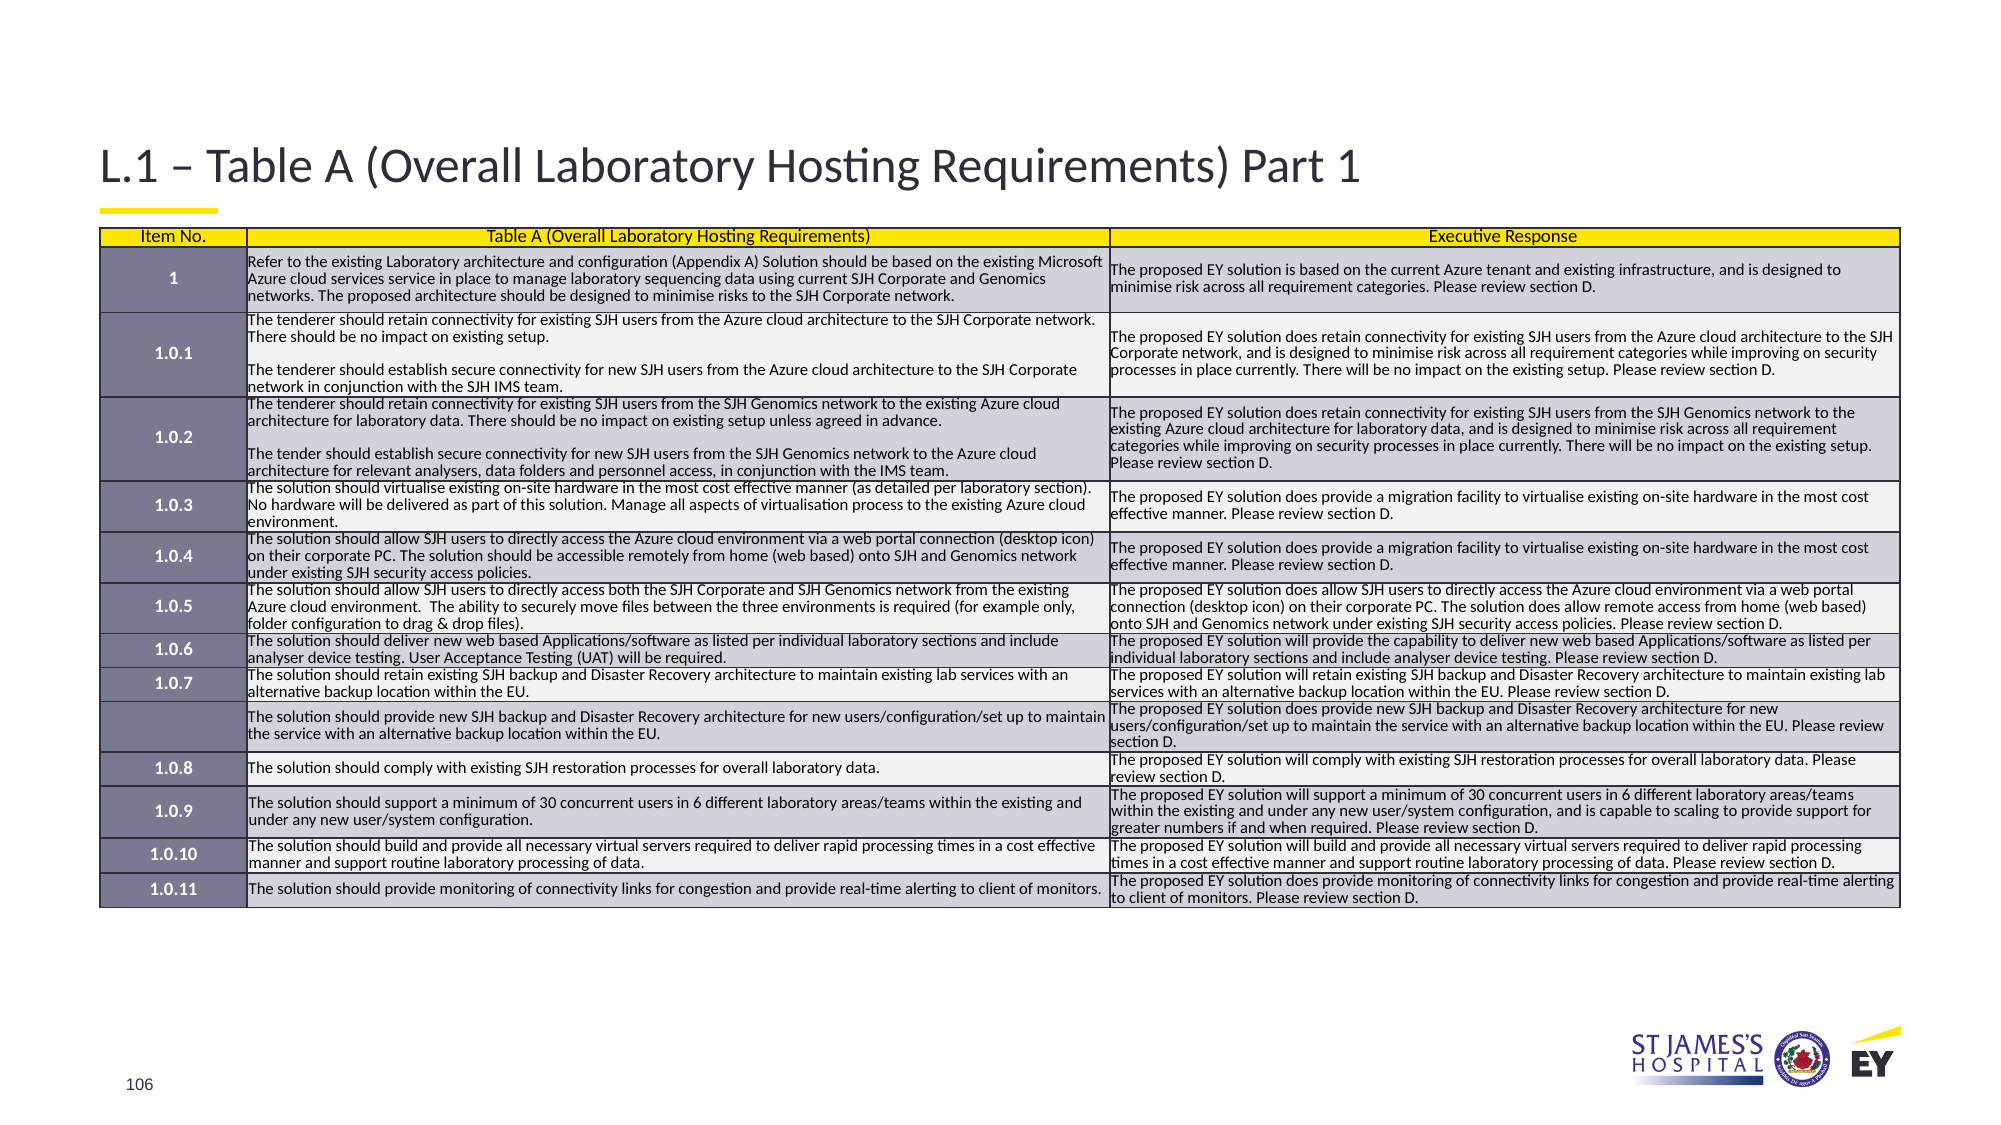

L.1 – Table A (Overall Laboratory Hosting Requirements) Part 1
| Item No. | Table A (Overall Laboratory Hosting Requirements) | Executive Response |
| --- | --- | --- |
| 1 | Refer to the existing Laboratory architecture and configuration (Appendix A) Solution should be based on the existing Microsoft Azure cloud services service in place to manage laboratory sequencing data using current SJH Corporate and Genomics networks. The proposed architecture should be designed to minimise risks to the SJH Corporate network. | The proposed EY solution is based on the current Azure tenant and existing infrastructure, and is designed to minimise risk across all requirement categories. Please review section D. |
| 1.0.1 | The tenderer should retain connectivity for existing SJH users from the Azure cloud architecture to the SJH Corporate network. There should be no impact on existing setup. The tenderer should establish secure connectivity for new SJH users from the Azure cloud architecture to the SJH Corporate network in conjunction with the SJH IMS team. | The proposed EY solution does retain connectivity for existing SJH users from the Azure cloud architecture to the SJH Corporate network, and is designed to minimise risk across all requirement categories while improving on security processes in place currently. There will be no impact on the existing setup. Please review section D. |
| 1.0.2 | The tenderer should retain connectivity for existing SJH users from the SJH Genomics network to the existing Azure cloud architecture for laboratory data. There should be no impact on existing setup unless agreed in advance. The tender should establish secure connectivity for new SJH users from the SJH Genomics network to the Azure cloud architecture for relevant analysers, data folders and personnel access, in conjunction with the IMS team. | The proposed EY solution does retain connectivity for existing SJH users from the SJH Genomics network to the existing Azure cloud architecture for laboratory data, and is designed to minimise risk across all requirement categories while improving on security processes in place currently. There will be no impact on the existing setup. Please review section D. |
| 1.0.3 | The solution should virtualise existing on-site hardware in the most cost effective manner (as detailed per laboratory section). No hardware will be delivered as part of this solution. Manage all aspects of virtualisation process to the existing Azure cloud environment. | The proposed EY solution does provide a migration facility to virtualise existing on-site hardware in the most cost effective manner. Please review section D. |
| 1.0.4 | The solution should allow SJH users to directly access the Azure cloud environment via a web portal connection (desktop icon) on their corporate PC. The solution should be accessible remotely from home (web based) onto SJH and Genomics network under existing SJH security access policies. | The proposed EY solution does provide a migration facility to virtualise existing on-site hardware in the most cost effective manner. Please review section D. |
| 1.0.5 | The solution should allow SJH users to directly access both the SJH Corporate and SJH Genomics network from the existing Azure cloud environment. The ability to securely move files between the three environments is required (for example only, folder configuration to drag & drop files). | The proposed EY solution does allow SJH users to directly access the Azure cloud environment via a web portal connection (desktop icon) on their corporate PC. The solution does allow remote access from home (web based) onto SJH and Genomics network under existing SJH security access policies. Please review section D. |
| 1.0.6 | The solution should deliver new web based Applications/software as listed per individual laboratory sections and include analyser device testing. User Acceptance Testing (UAT) will be required. | The proposed EY solution will provide the capability to deliver new web based Applications/software as listed per individual laboratory sections and include analyser device testing. Please review section D. |
| 1.0.7 | The solution should retain existing SJH backup and Disaster Recovery architecture to maintain existing lab services with an alternative backup location within the EU. | The proposed EY solution will retain existing SJH backup and Disaster Recovery architecture to maintain existing lab services with an alternative backup location within the EU. Please review section D. |
|  | The solution should provide new SJH backup and Disaster Recovery architecture for new users/configuration/set up to maintain the service with an alternative backup location within the EU. | The proposed EY solution does provide new SJH backup and Disaster Recovery architecture for new users/configuration/set up to maintain the service with an alternative backup location within the EU. Please review section D. |
| 1.0.8 | The solution should comply with existing SJH restoration processes for overall laboratory data. | The proposed EY solution will comply with existing SJH restoration processes for overall laboratory data. Please review section D. |
| 1.0.9 | The solution should support a minimum of 30 concurrent users in 6 different laboratory areas/teams within the existing and under any new user/system configuration. | The proposed EY solution will support a minimum of 30 concurrent users in 6 different laboratory areas/teams within the existing and under any new user/system configuration, and is capable to scaling to provide support for greater numbers if and when required. Please review section D. |
| 1.0.10 | The solution should build and provide all necessary virtual servers required to deliver rapid processing times in a cost effective manner and support routine laboratory processing of data. | The proposed EY solution will build and provide all necessary virtual servers required to deliver rapid processing times in a cost effective manner and support routine laboratory processing of data. Please review section D. |
| 1.0.11 | The solution should provide monitoring of connectivity links for congestion and provide real-time alerting to client of monitors. | The proposed EY solution does provide monitoring of connectivity links for congestion and provide real-time alerting to client of monitors. Please review section D. |